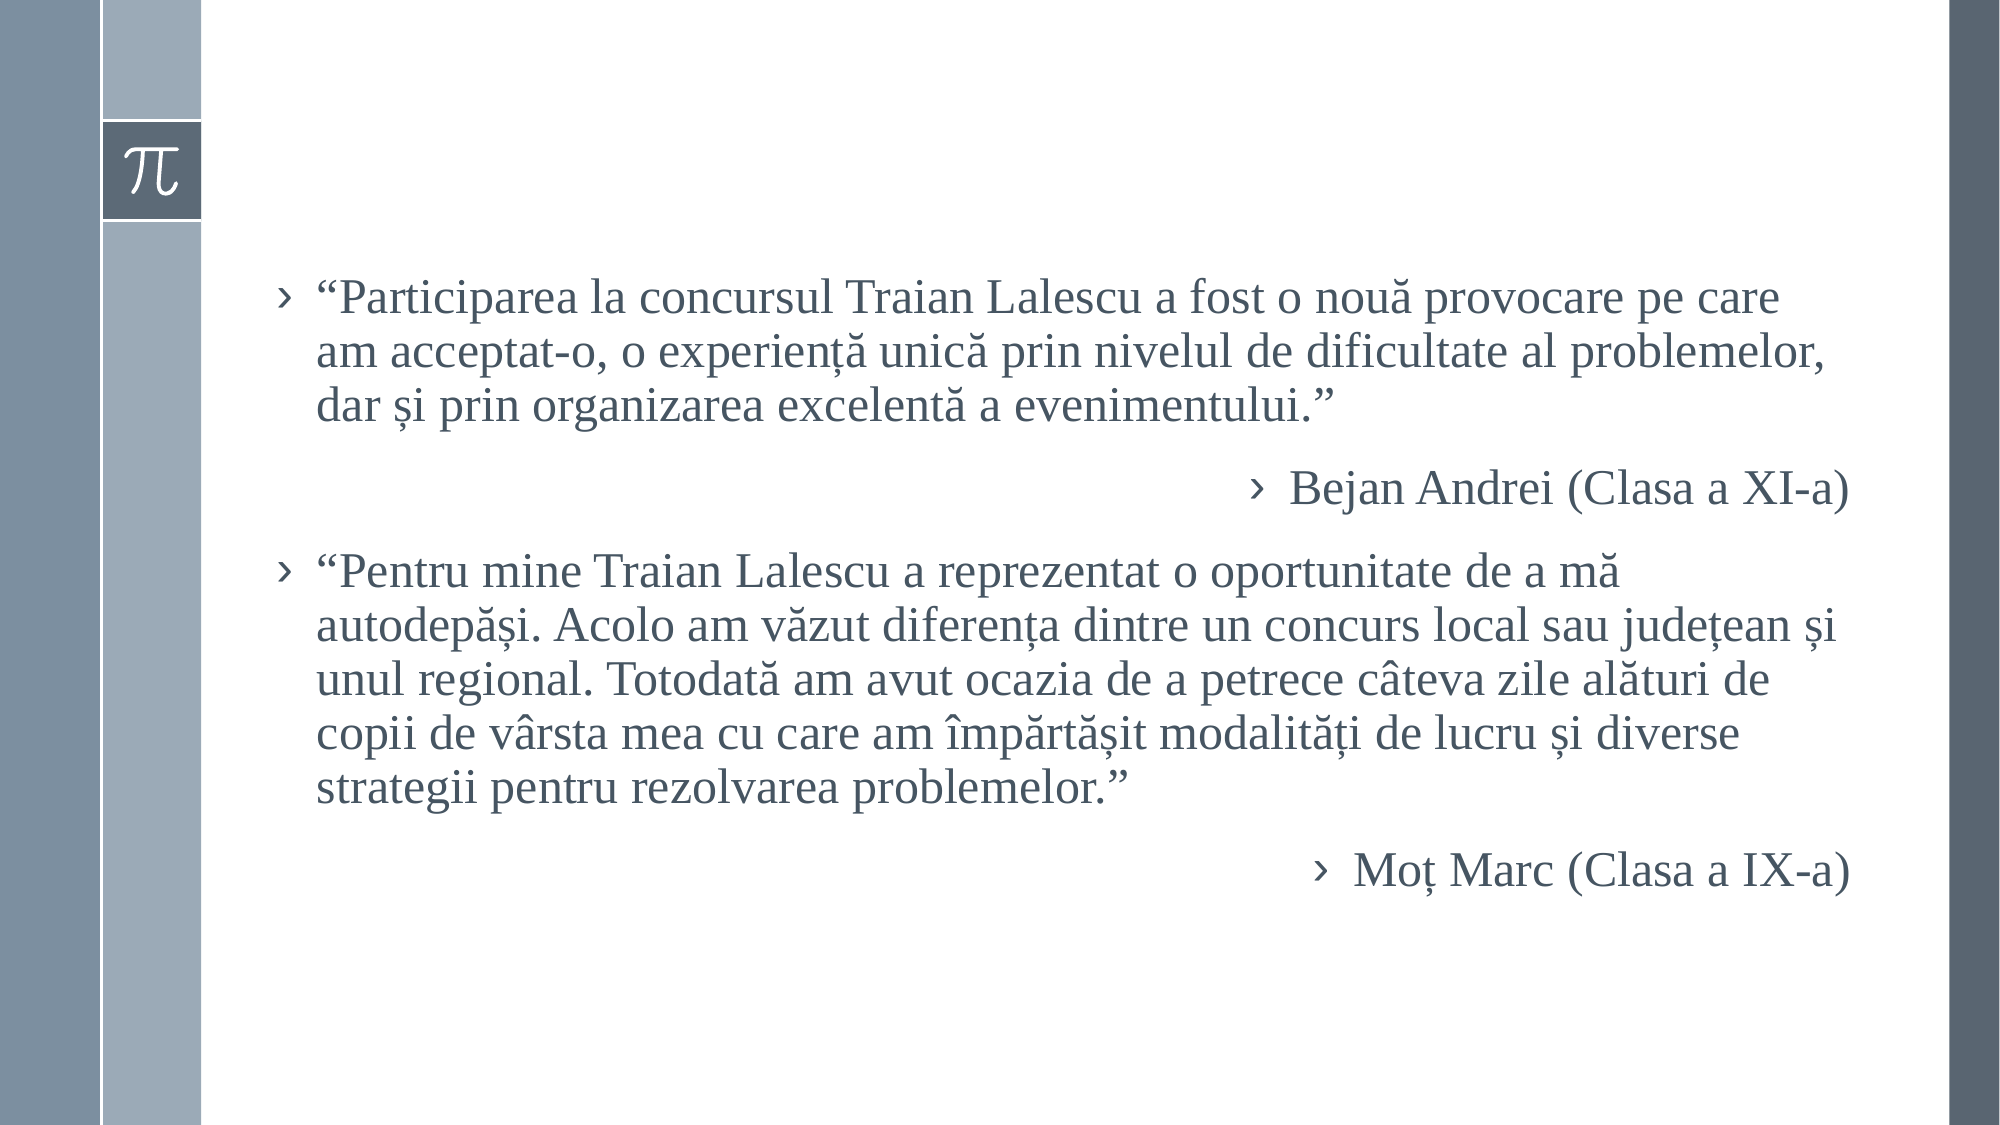

#
“Participarea la concursul Traian Lalescu a fost o nouă provocare pe care am acceptat-o, o experiență unică prin nivelul de dificultate al problemelor, dar și prin organizarea excelentă a evenimentului.”
Bejan Andrei (Clasa a XI-a)
“Pentru mine Traian Lalescu a reprezentat o oportunitate de a mă autodepăși. Acolo am văzut diferența dintre un concurs local sau județean și unul regional. Totodată am avut ocazia de a petrece câteva zile alături de copii de vârsta mea cu care am împărtășit modalități de lucru și diverse strategii pentru rezolvarea problemelor.”
Moț Marc (Clasa a IX-a)